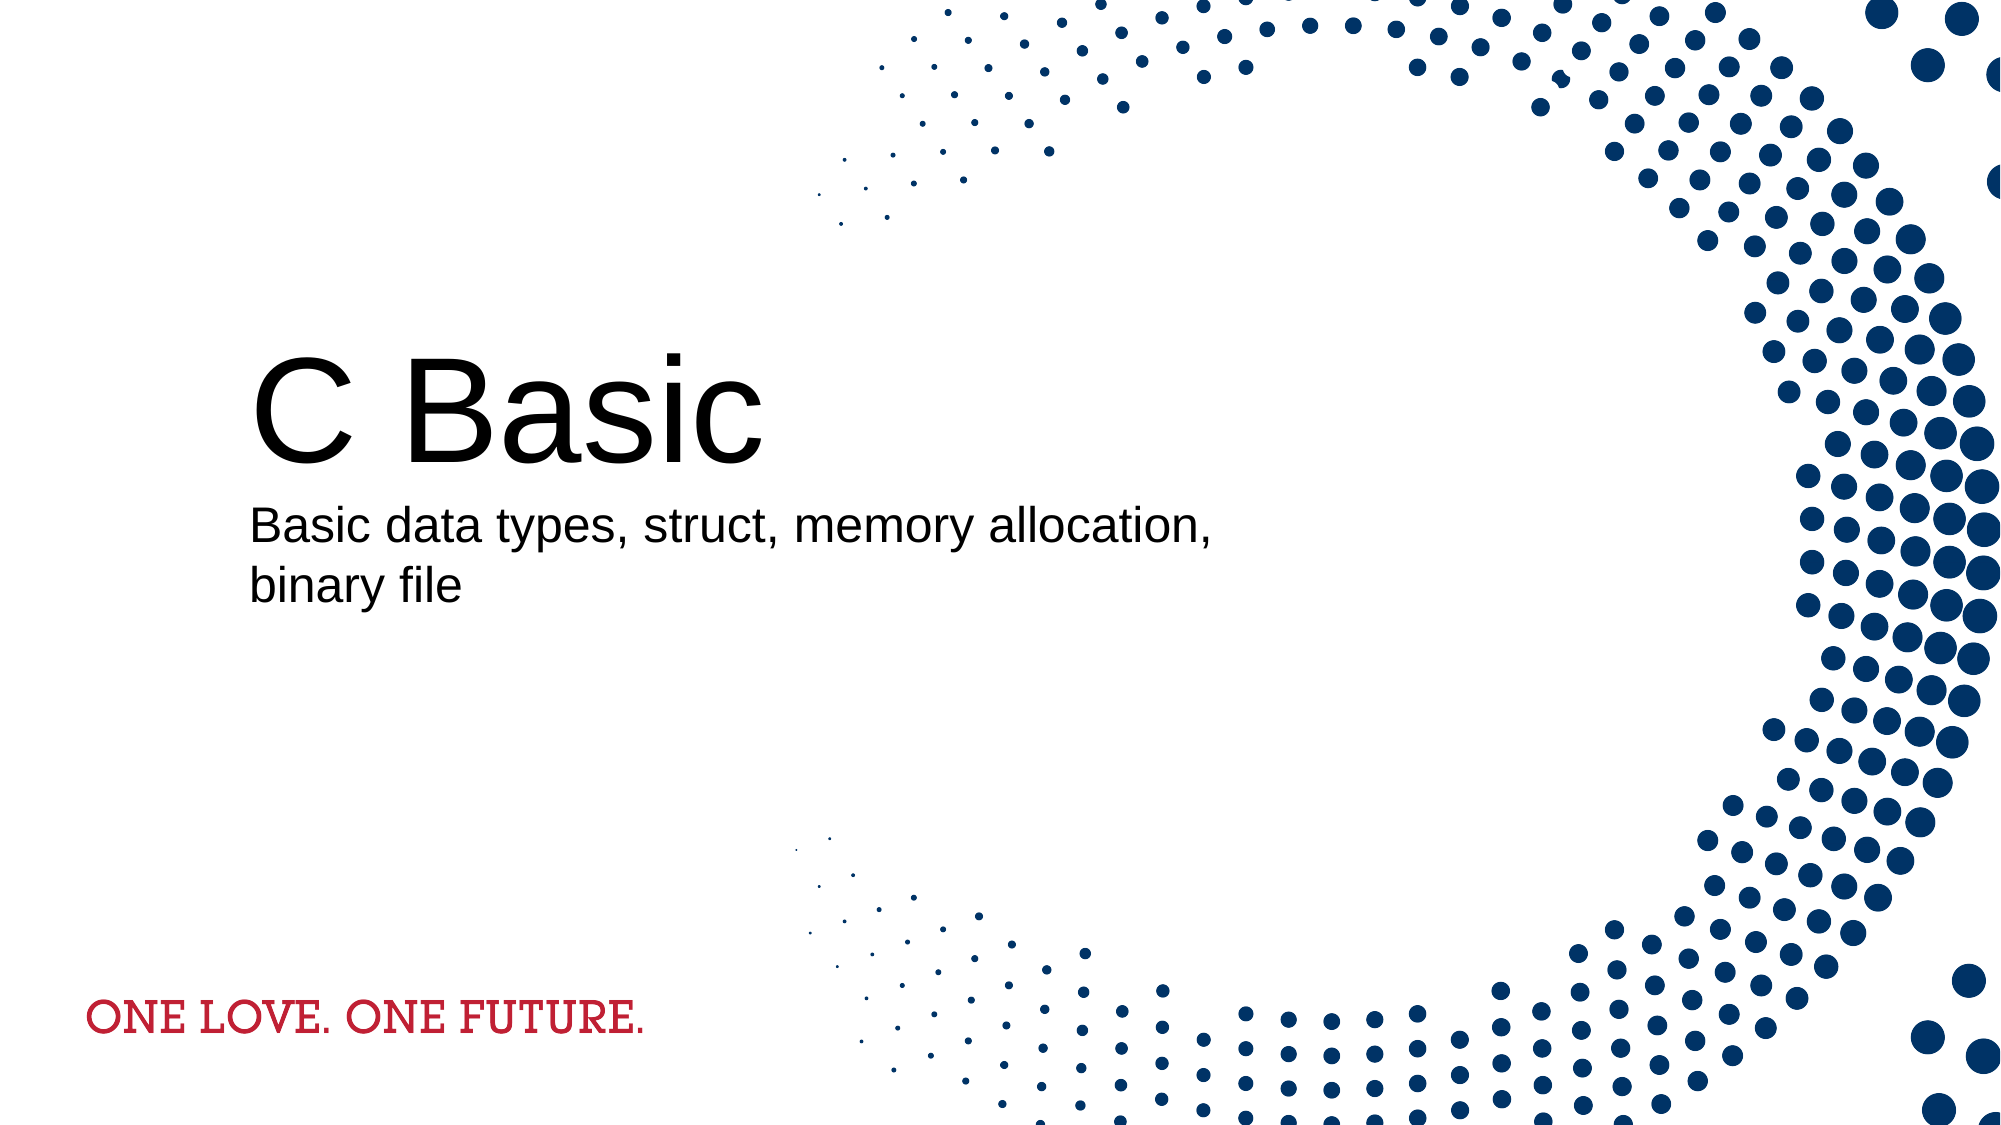

C Basic
Basic data types, struct, memory allocation, binary file